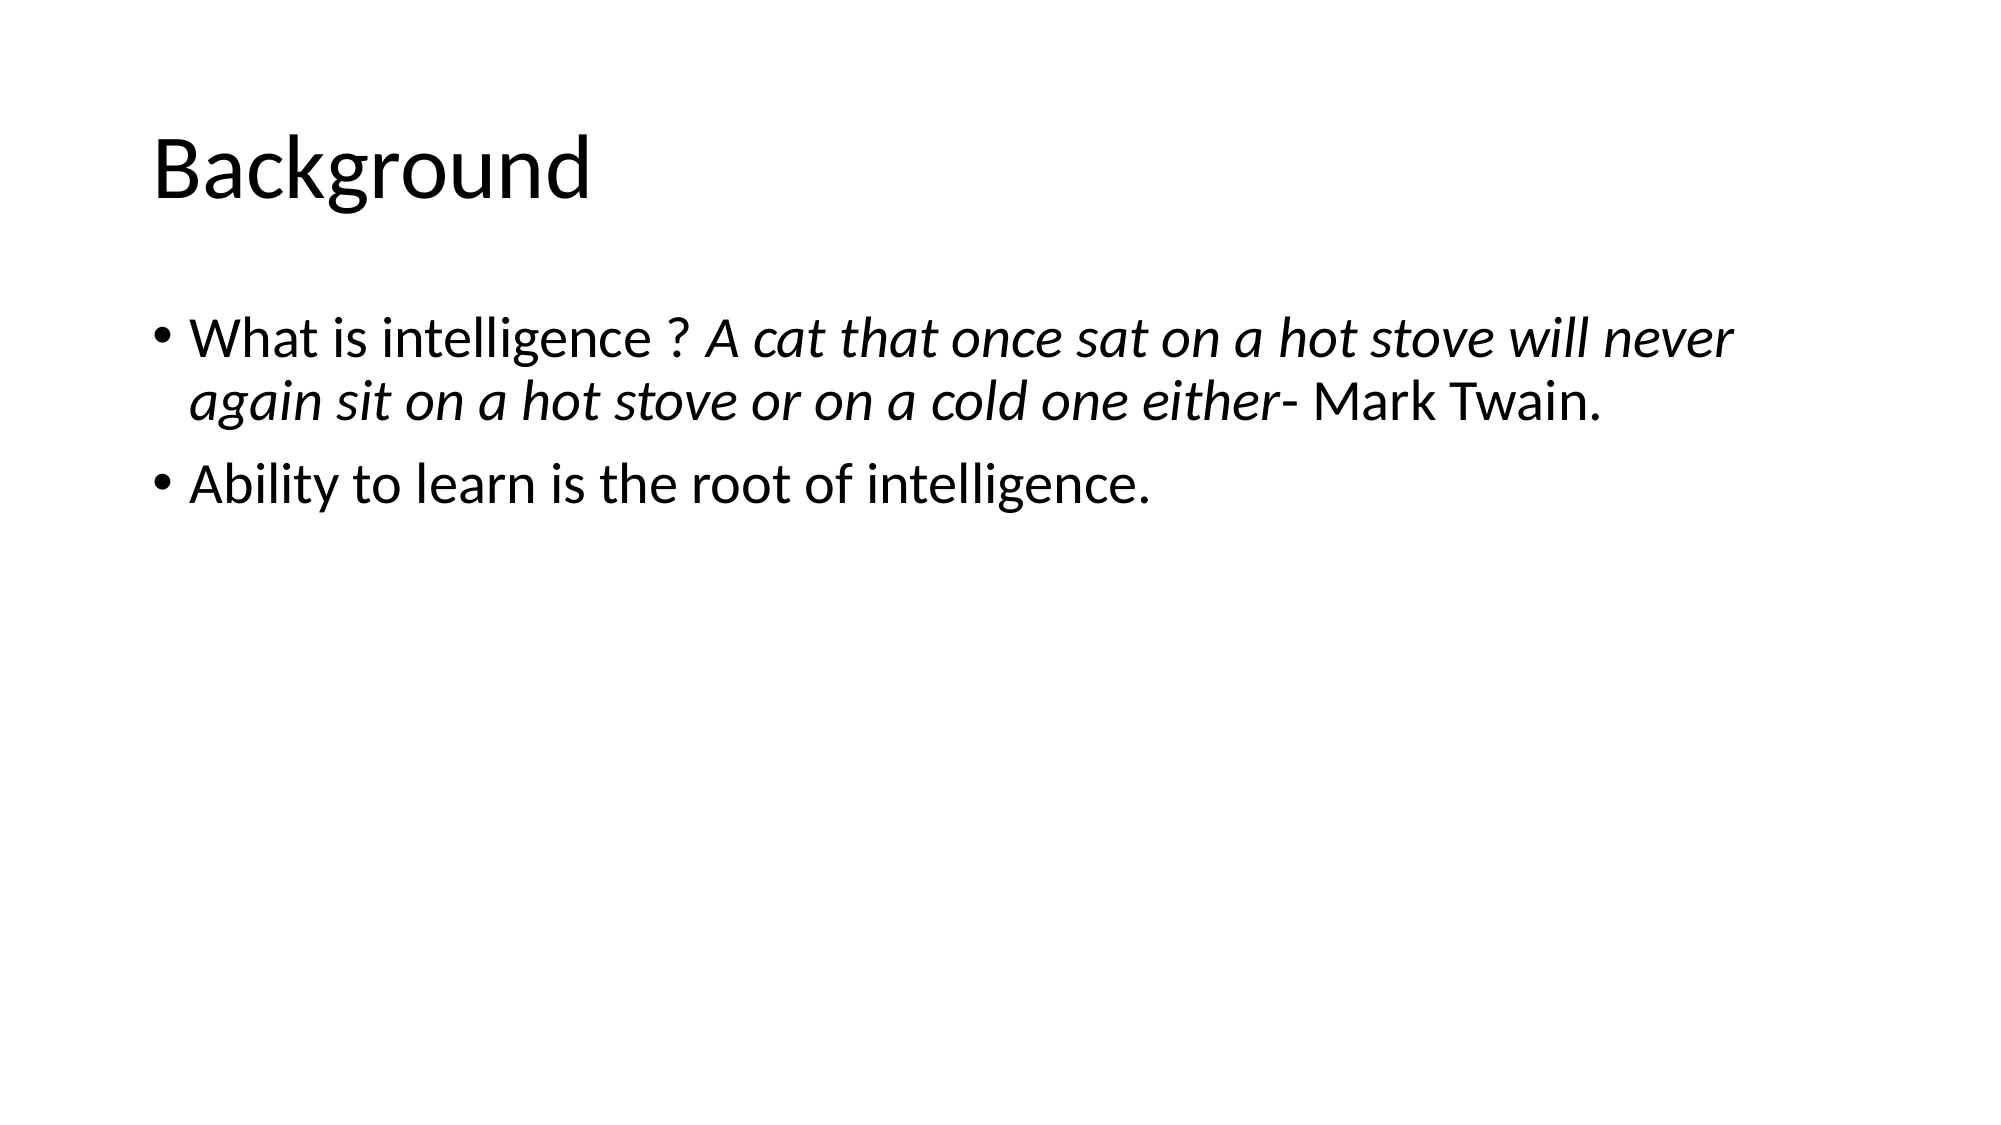

# Background
What is intelligence ? A cat that once sat on a hot stove will never again sit on a hot stove or on a cold one either- Mark Twain.
Ability to learn is the root of intelligence.